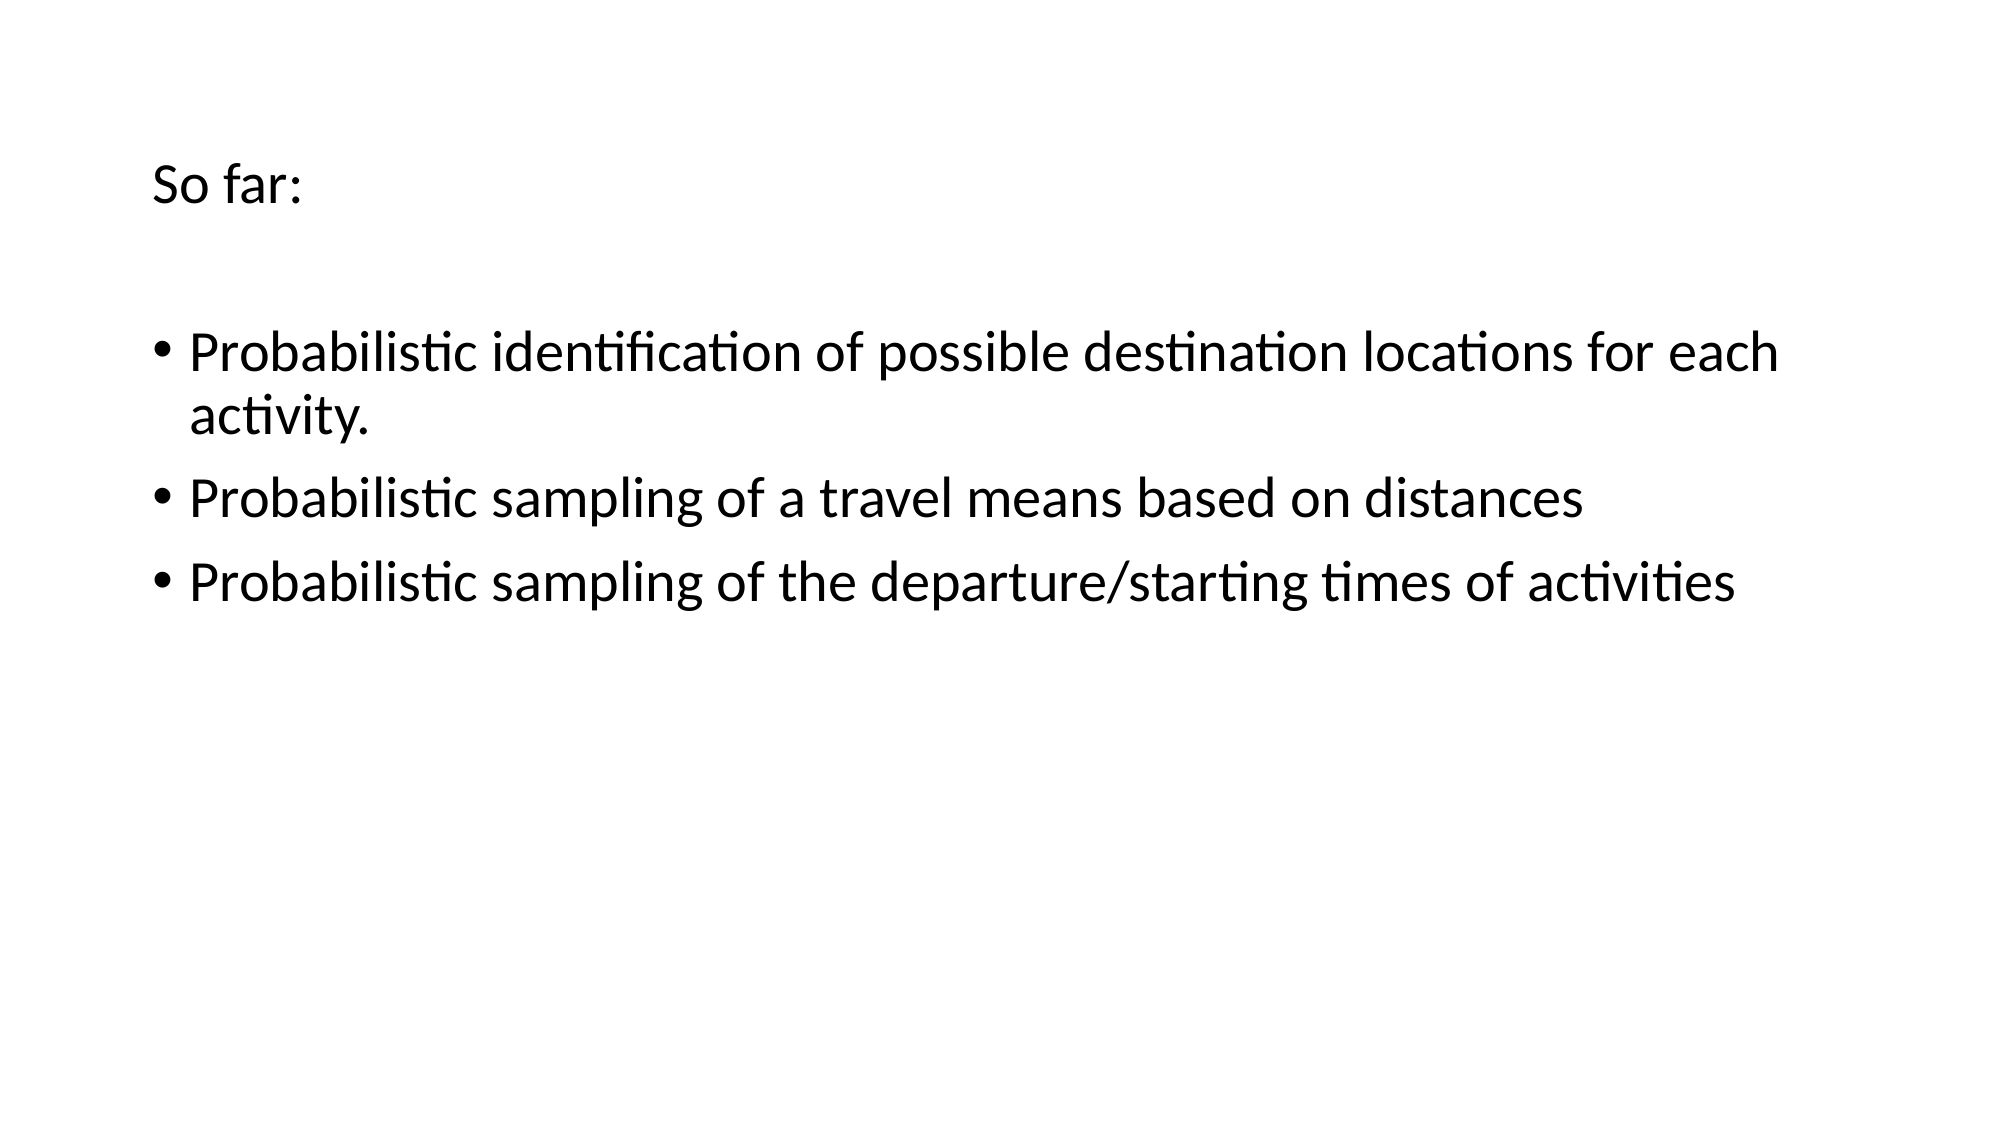

So far:

Probabilistic identification of possible destination locations for each activity.
Probabilistic sampling of a travel means based on distances
Probabilistic sampling of the departure/starting times of activities